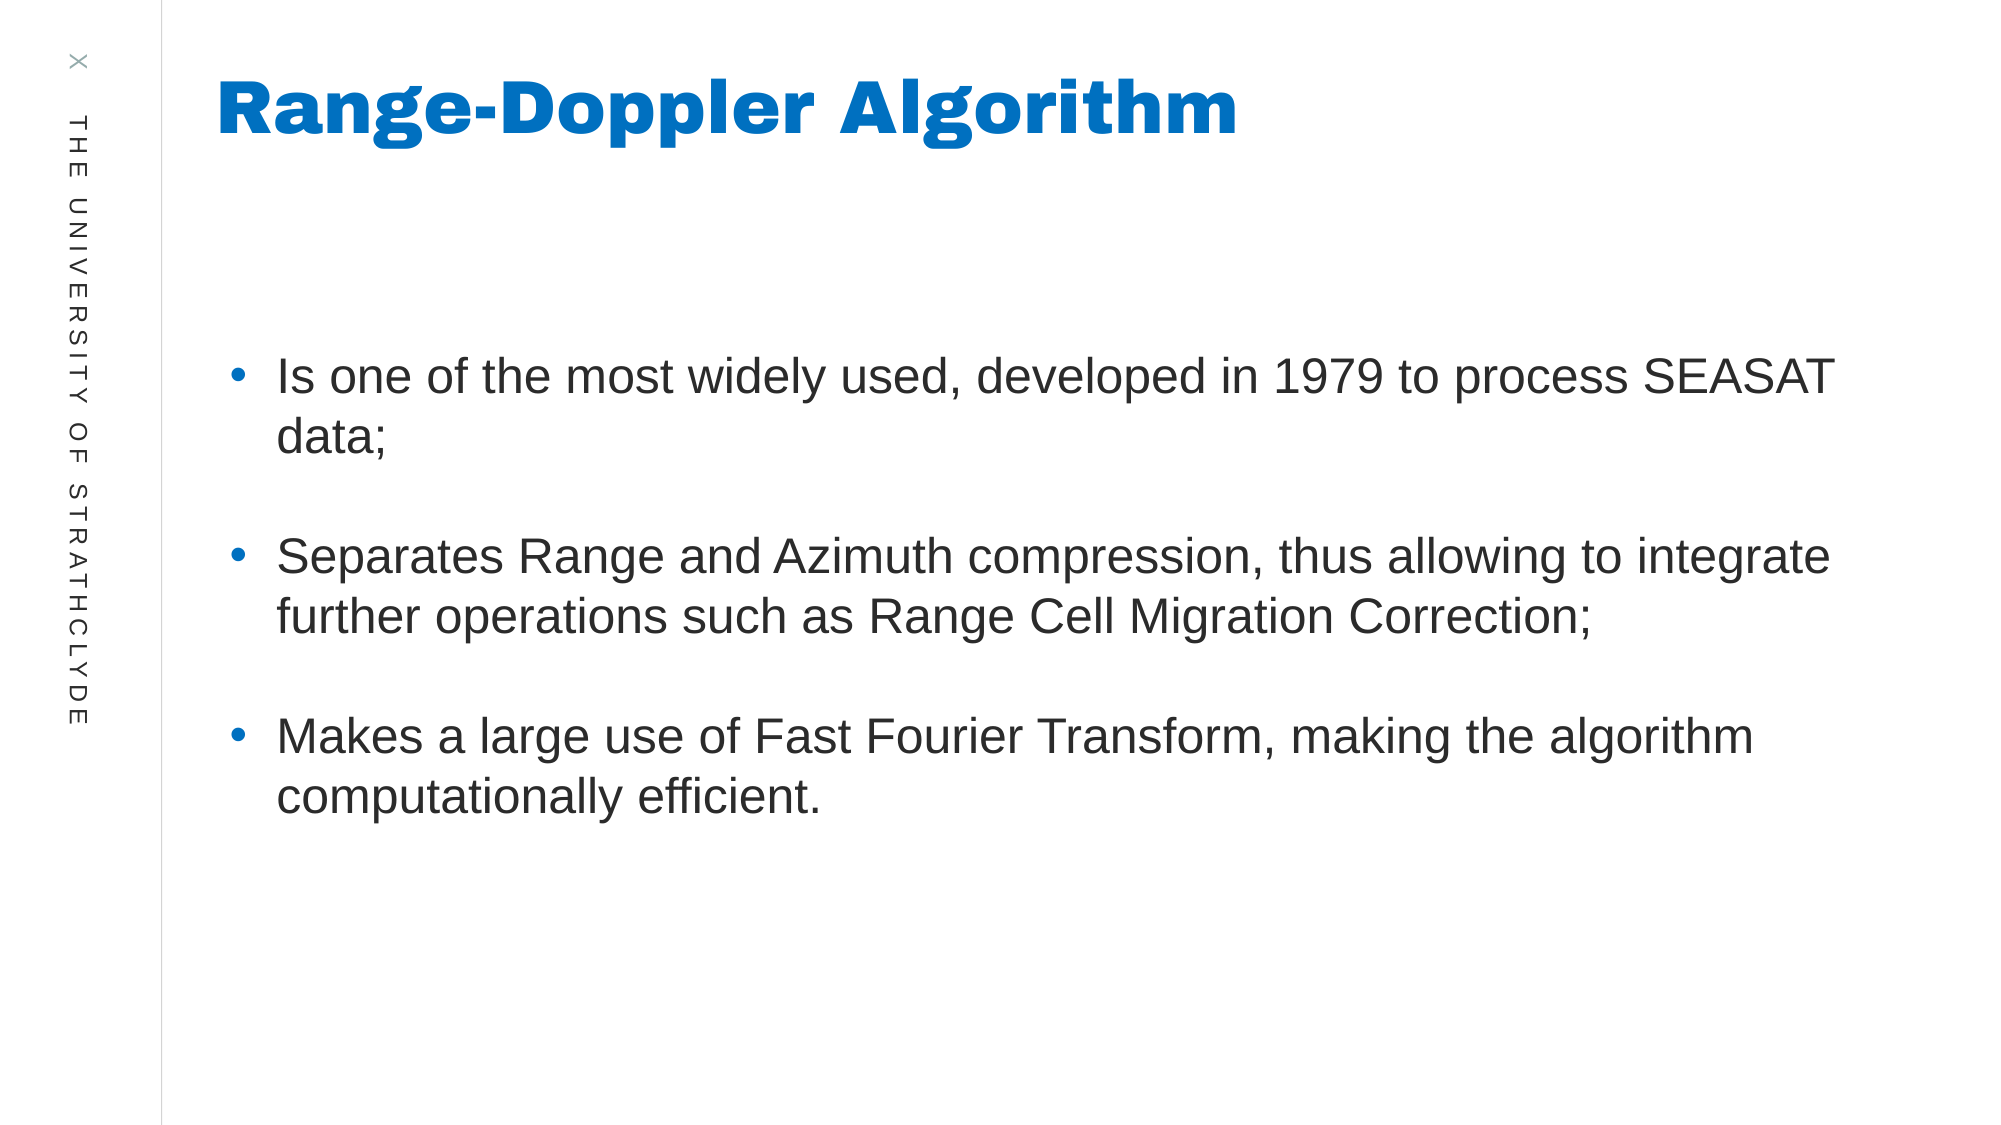

Range-Doppler Algorithm
Is one of the most widely used, developed in 1979 to process SEASAT data;

Separates Range and Azimuth compression, thus allowing to integrate further operations such as Range Cell Migration Correction;

Makes a large use of Fast Fourier Transform, making the algorithm computationally efficient.